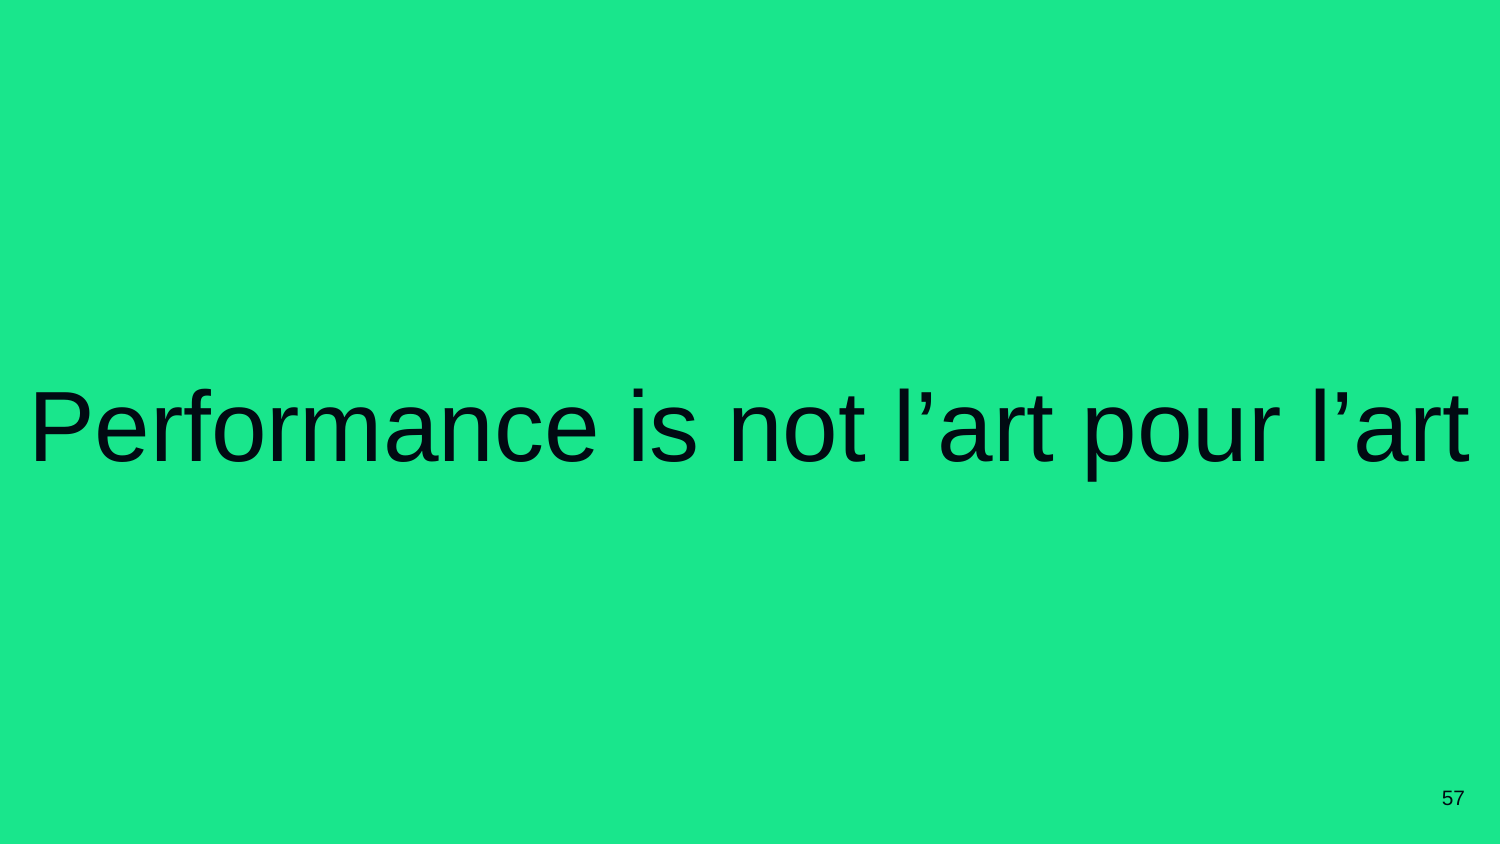

# Performance is not l’art pour l’art
57